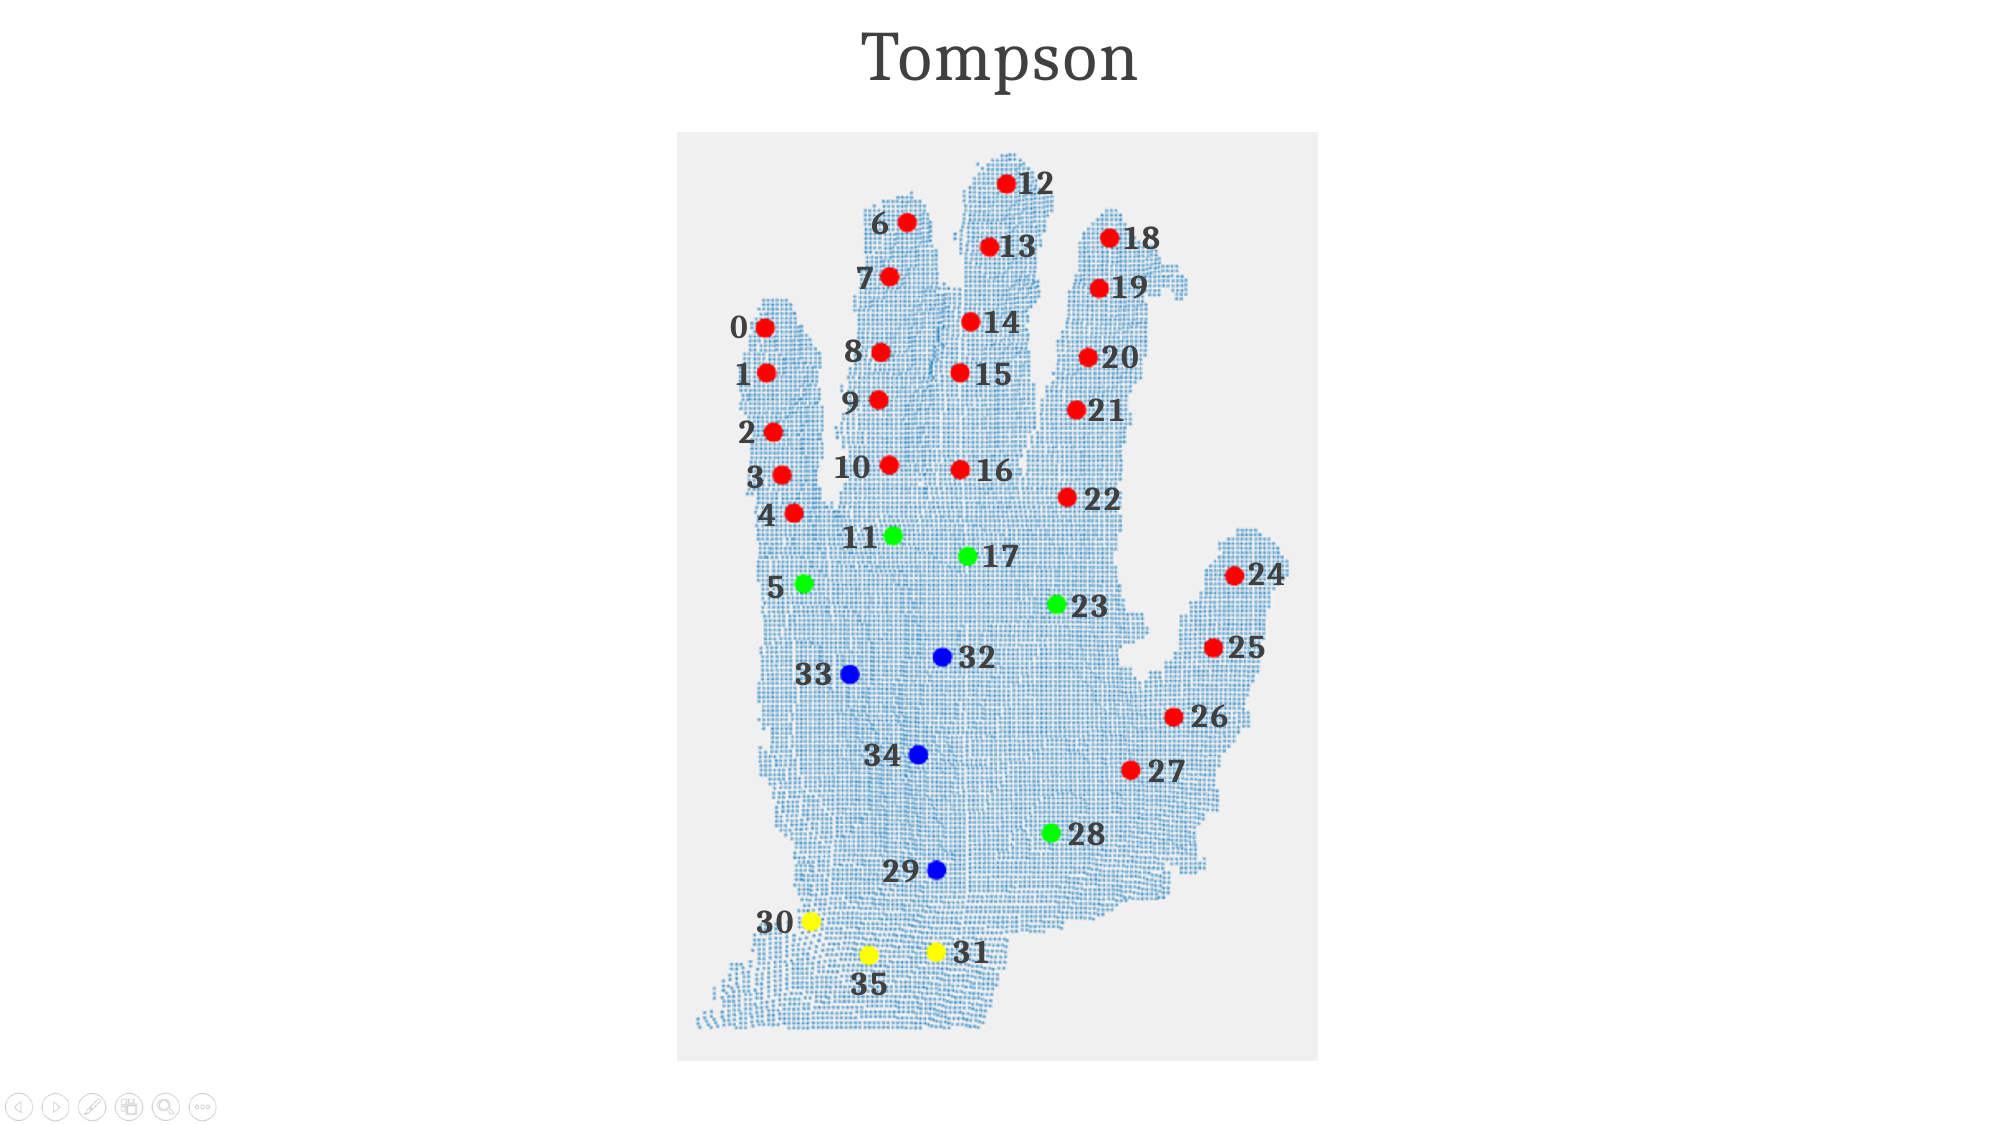

Tompson
12
6
18
13
7
19
14
0
8
20
1
15
9
21
2
10
16
3
22
4
11
17
24
5
23
25
32
33
26
34
27
28
29
30
31
35